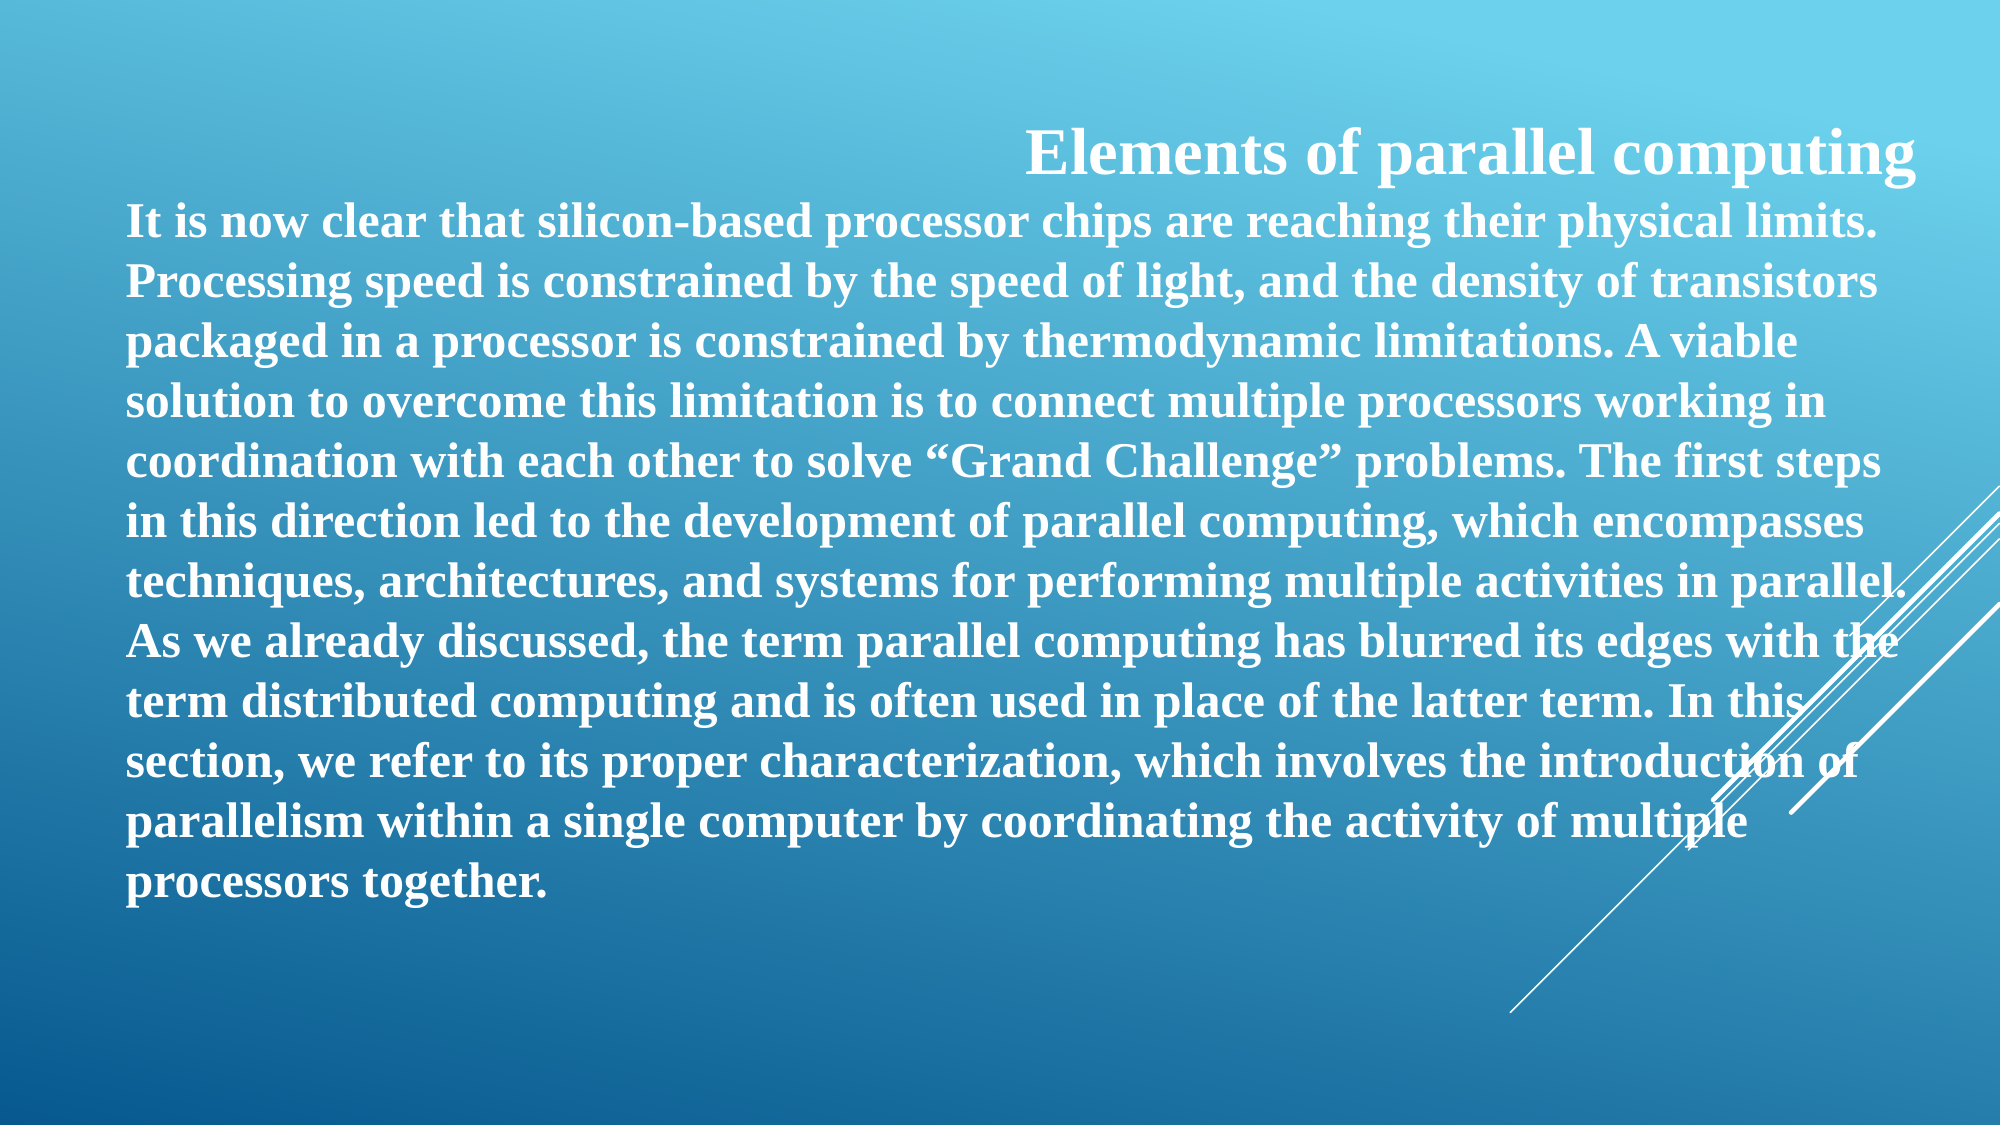

Elements of parallel computing
It is now clear that silicon-based processor chips are reaching their physical limits. Processing speed is constrained by the speed of light, and the density of transistors packaged in a processor is constrained by thermodynamic limitations. A viable solution to overcome this limitation is to connect multiple processors working in coordination with each other to solve “Grand Challenge” problems. The first steps in this direction led to the development of parallel computing, which encompasses techniques, architectures, and systems for performing multiple activities in parallel. As we already discussed, the term parallel computing has blurred its edges with the term distributed computing and is often used in place of the latter term. In this section, we refer to its proper characterization, which involves the introduction of parallelism within a single computer by coordinating the activity of multiple processors together.